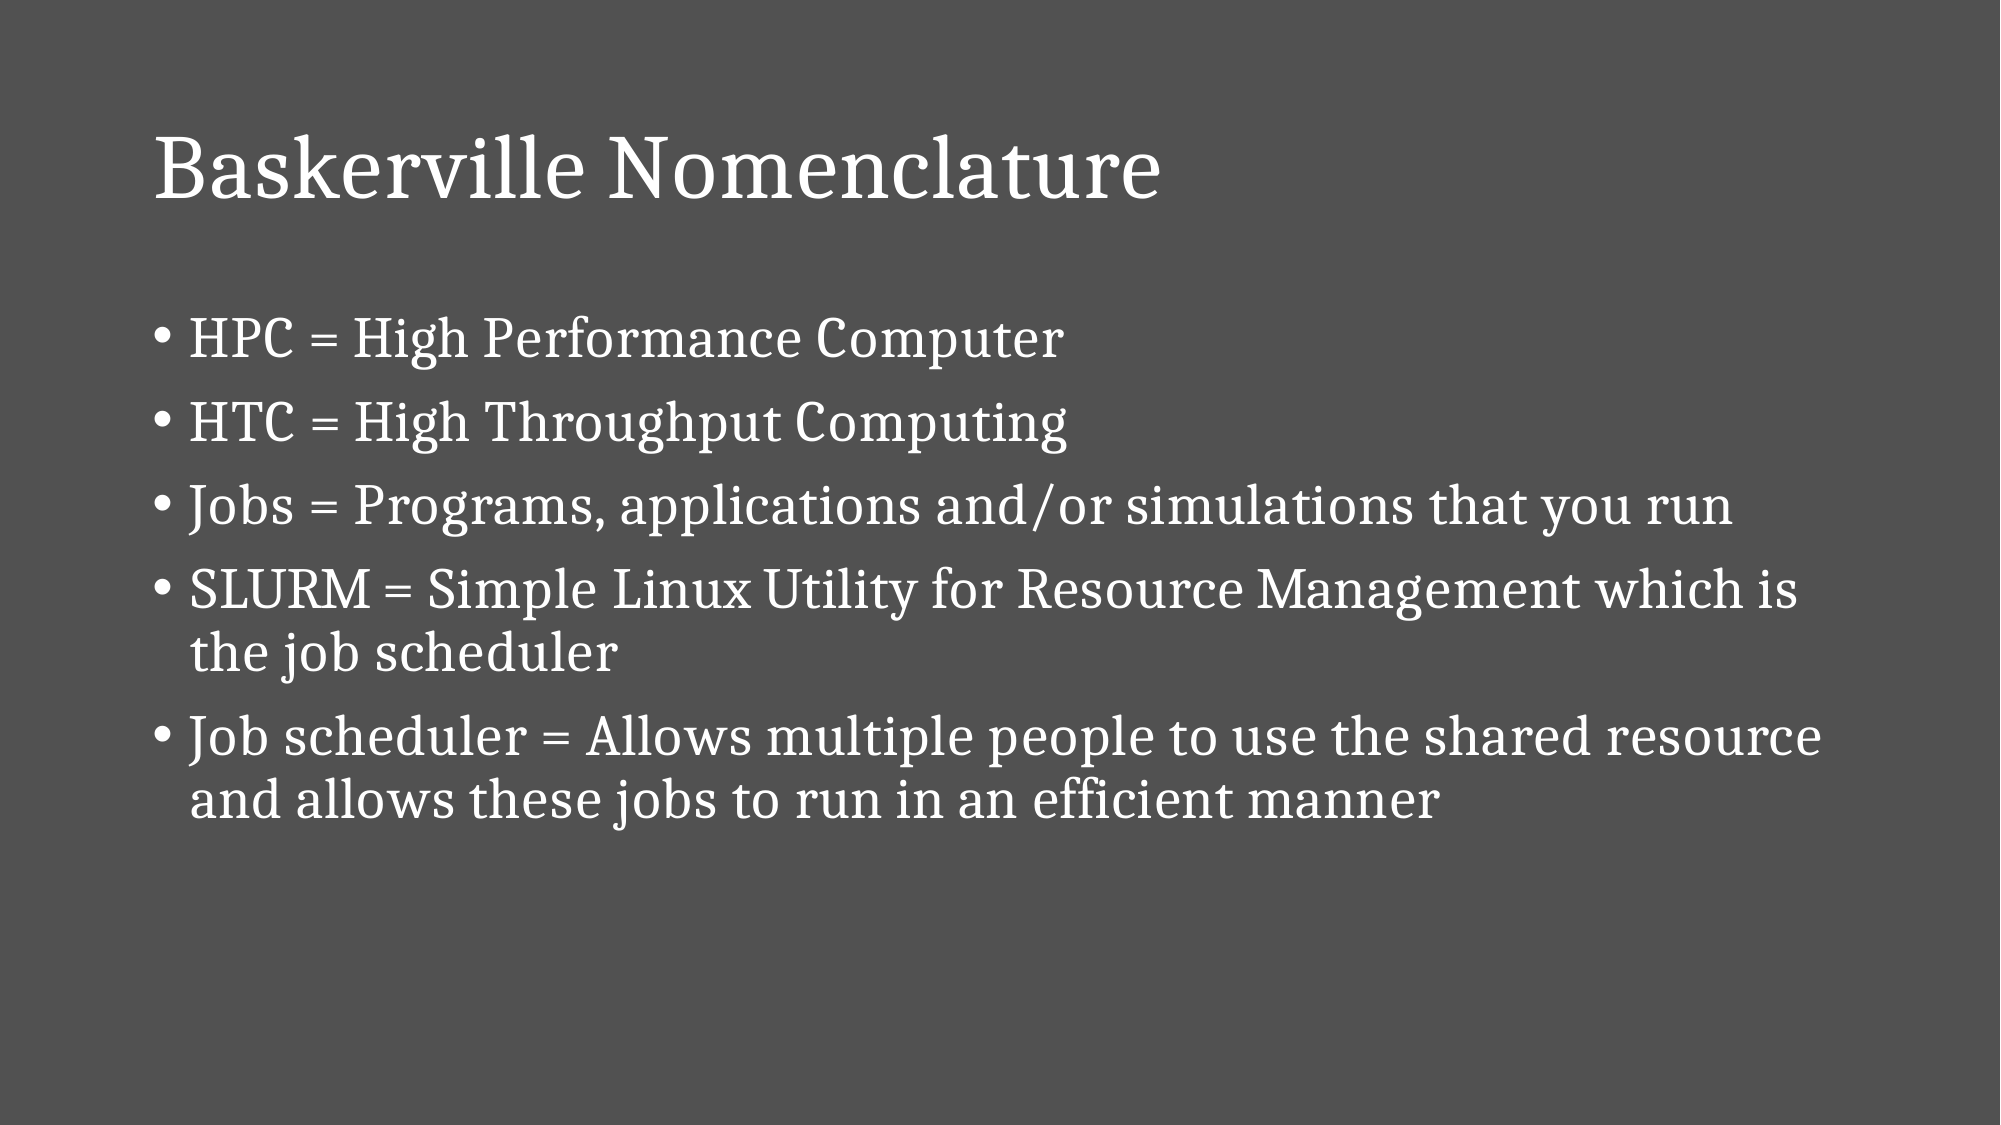

# Baskerville Nomenclature
HPC = High Performance Computer
HTC = High Throughput Computing
Jobs = Programs, applications and/or simulations that you run
SLURM = Simple Linux Utility for Resource Management which is the job scheduler
Job scheduler = Allows multiple people to use the shared resource and allows these jobs to run in an efficient manner